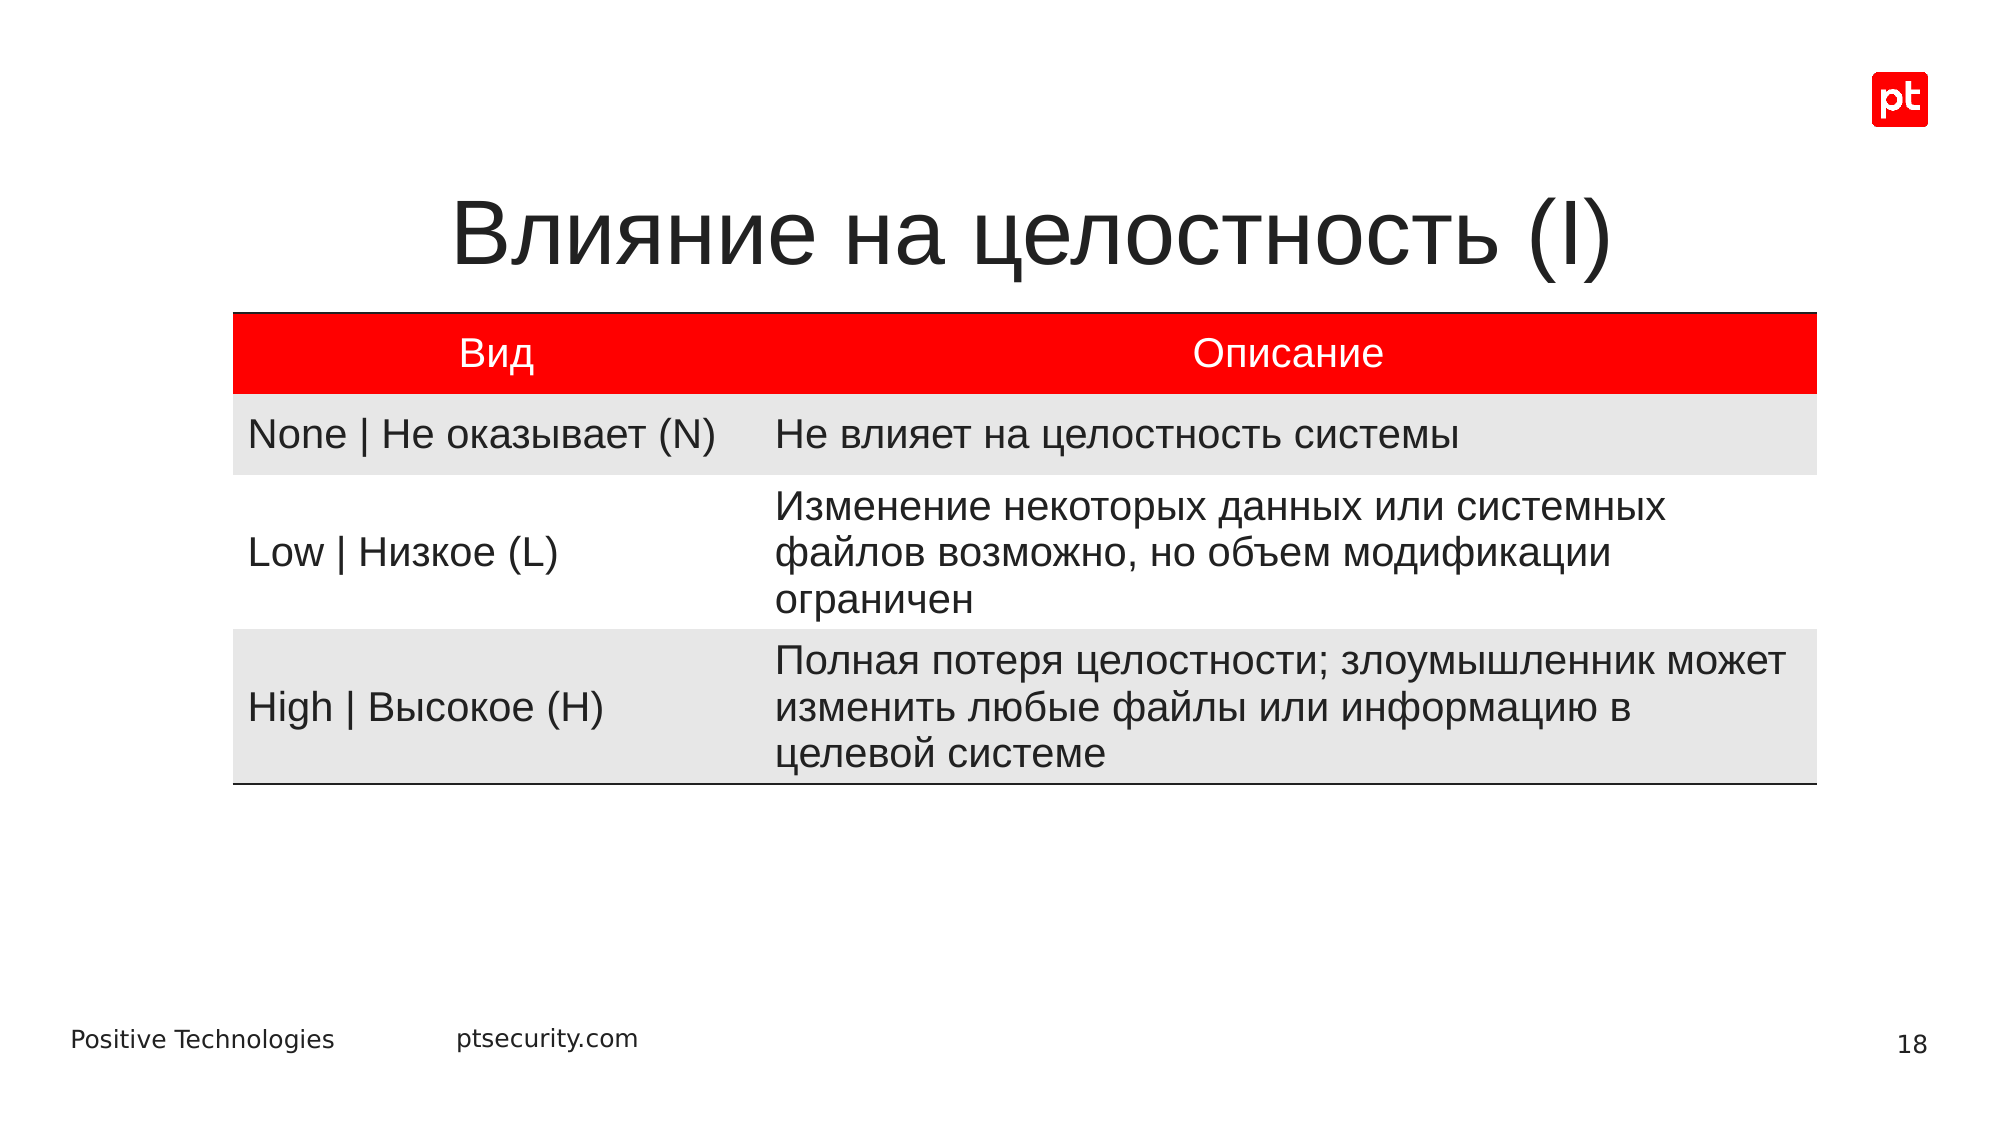

# Влияние на целостность (I)
| Вид | Описание |
| --- | --- |
| None | Не оказывает (N) | Не влияет на целостность системы |
| Low | Низкое (L) | Изменение некоторых данных или системных файлов возможно, но объем модификации ограничен |
| High | Высокое (H) | Полная потеря целостности; злоумышленник может изменить любые файлы или информацию в целевой системе |
18